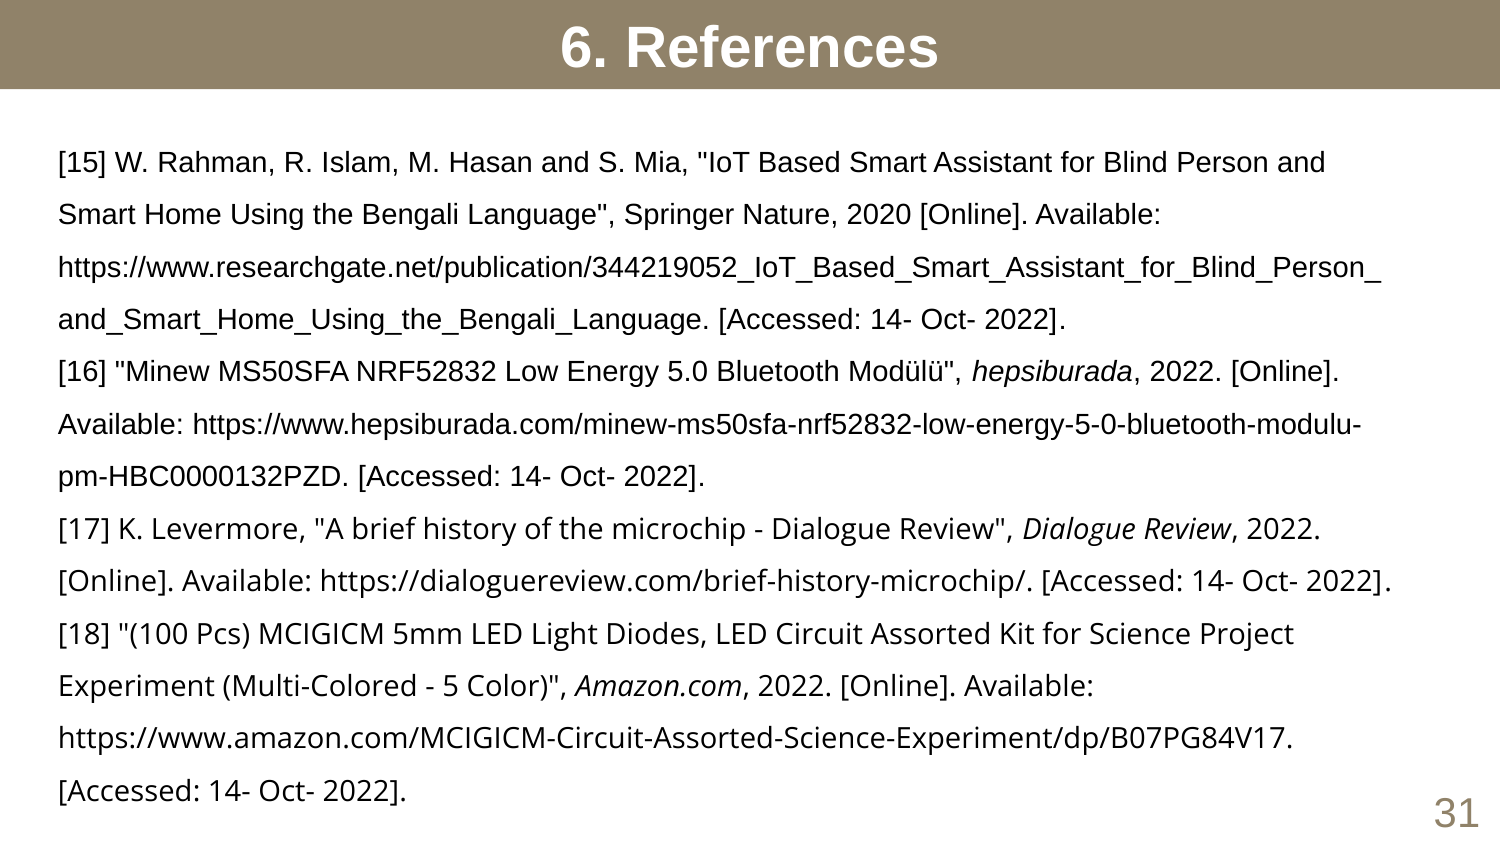

# 6. References
[15] W. Rahman, R. Islam, M. Hasan and S. Mia, "IoT Based Smart Assistant for Blind Person and Smart Home Using the Bengali Language", Springer Nature, 2020 [Online]. Available: https://www.researchgate.net/publication/344219052_IoT_Based_Smart_Assistant_for_Blind_Person_and_Smart_Home_Using_the_Bengali_Language. [Accessed: 14- Oct- 2022].
[16] "Minew MS50SFA NRF52832 Low Energy 5.0 Bluetooth Modülü", hepsiburada, 2022. [Online]. Available: https://www.hepsiburada.com/minew-ms50sfa-nrf52832-low-energy-5-0-bluetooth-modulu-pm-HBC0000132PZD. [Accessed: 14- Oct- 2022].
[17] K. Levermore, "A brief history of the microchip - Dialogue Review", Dialogue Review, 2022. [Online]. Available: https://dialoguereview.com/brief-history-microchip/. [Accessed: 14- Oct- 2022].
[18] "(100 Pcs) MCIGICM 5mm LED Light Diodes, LED Circuit Assorted Kit for Science Project Experiment (Multi-Colored - 5 Color)", Amazon.com, 2022. [Online]. Available: https://www.amazon.com/MCIGICM-Circuit-Assorted-Science-Experiment/dp/B07PG84V17. [Accessed: 14- Oct- 2022].
31